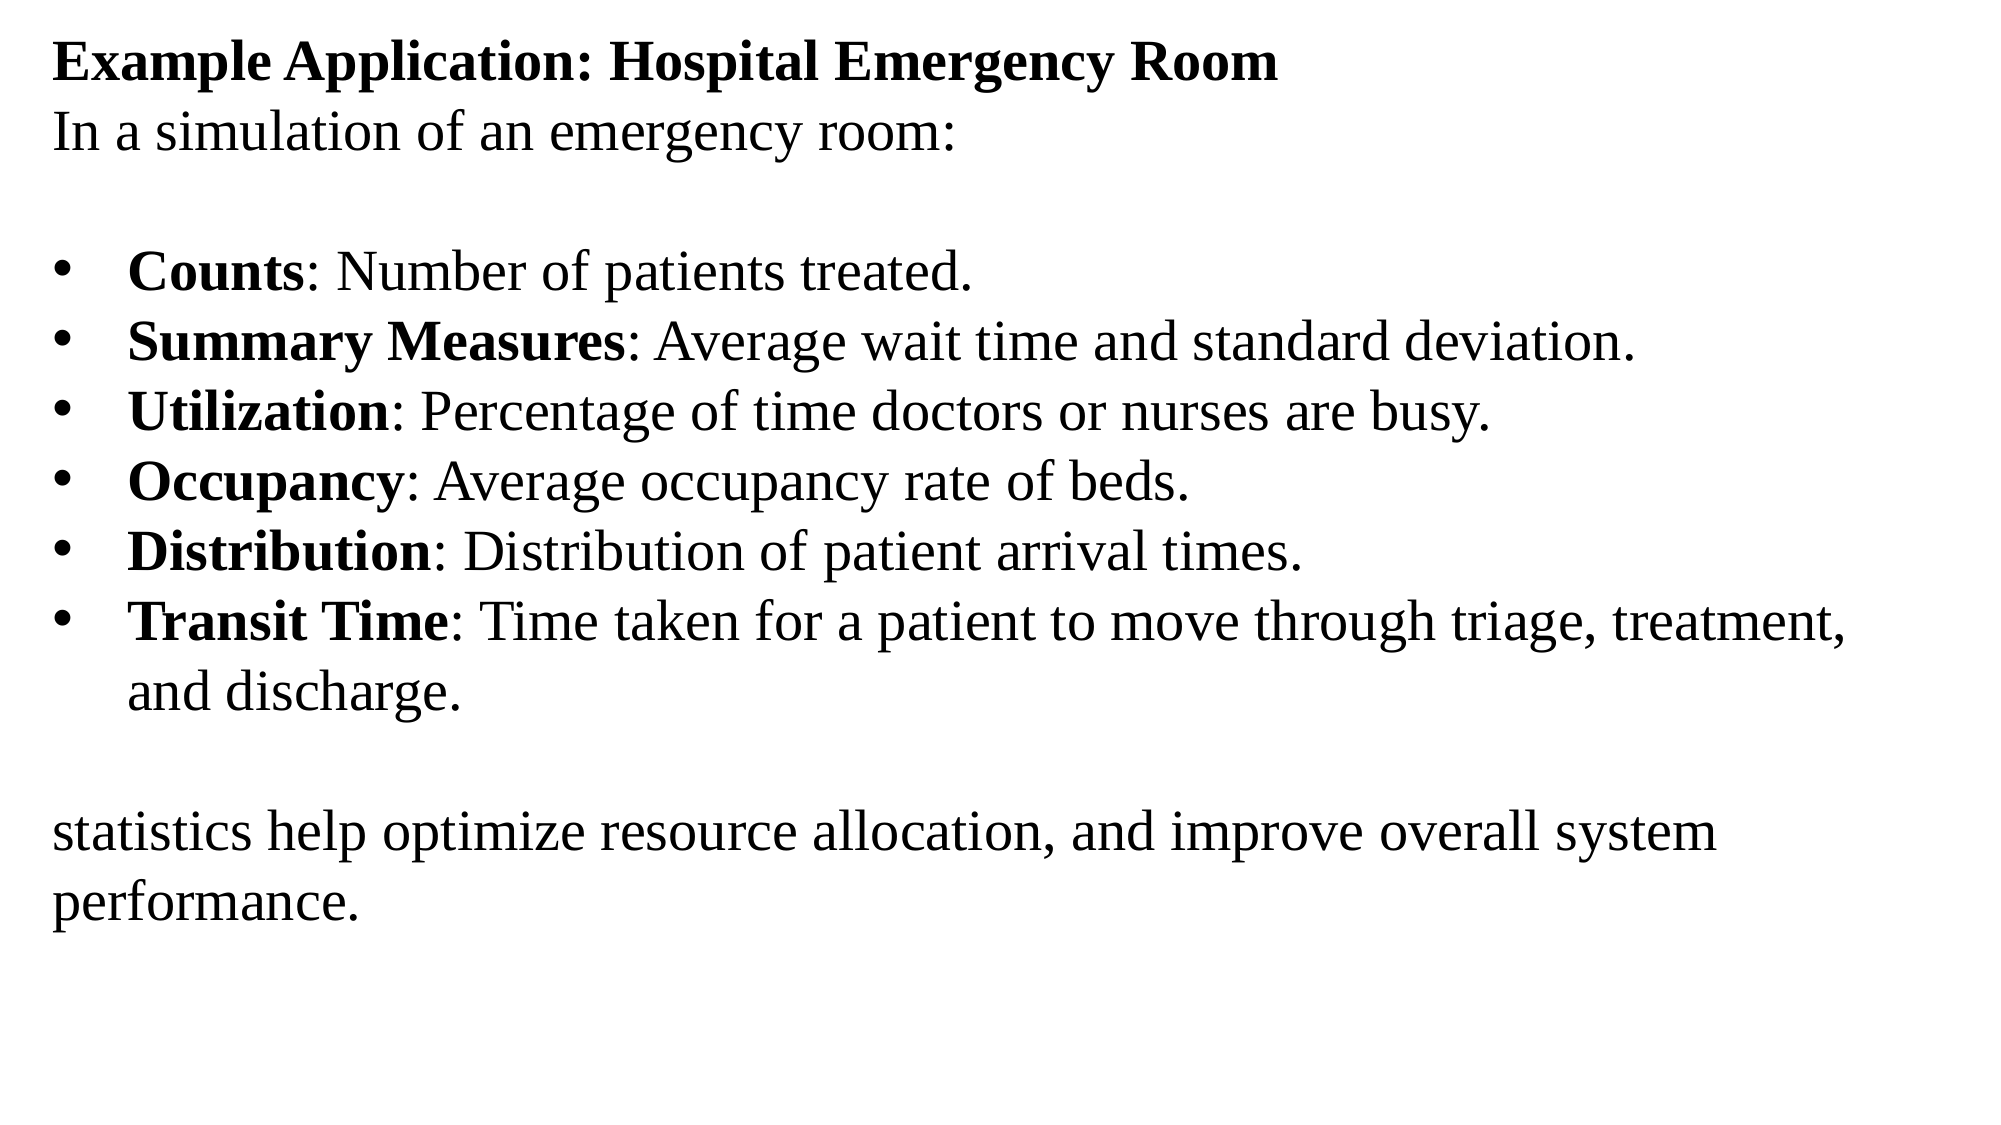

Example Application: Hospital Emergency Room
In a simulation of an emergency room:

Counts: Number of patients treated.
Summary Measures: Average wait time and standard deviation.
Utilization: Percentage of time doctors or nurses are busy.
Occupancy: Average occupancy rate of beds.
Distribution: Distribution of patient arrival times.
Transit Time: Time taken for a patient to move through triage, treatment, and discharge.

statistics help optimize resource allocation, and improve overall system performance.